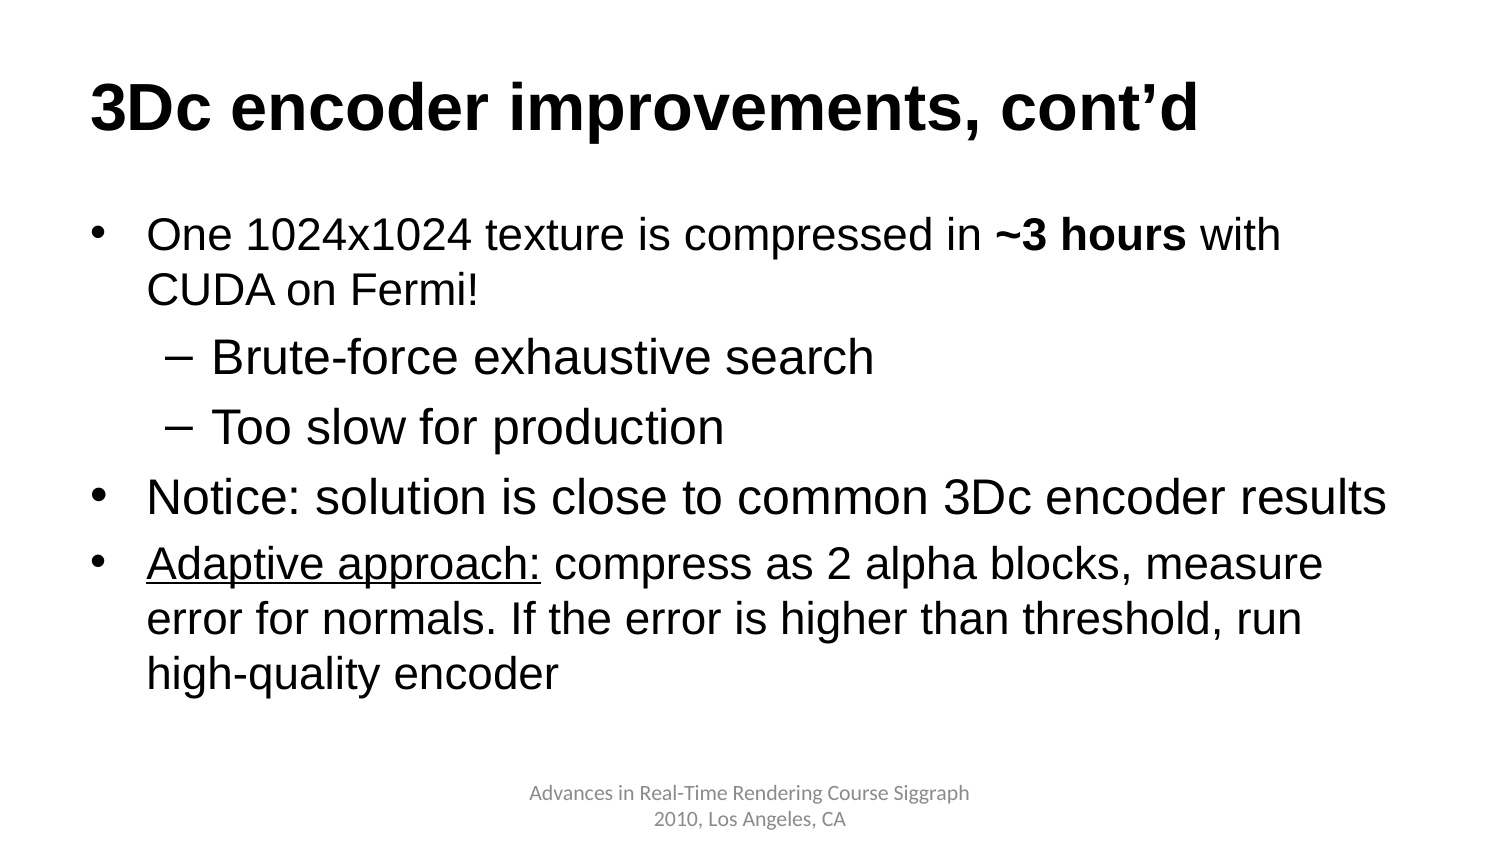

# 3Dc encoder improvements, cont’d
One 1024x1024 texture is compressed in ~3 hours with CUDA on Fermi!
Brute-force exhaustive search
Too slow for production
Notice: solution is close to common 3Dc encoder results
Adaptive approach: compress as 2 alpha blocks, measure error for normals. If the error is higher than threshold, run high-quality encoder
Advances in Real-Time Rendering Course Siggraph 2010, Los Angeles, CA